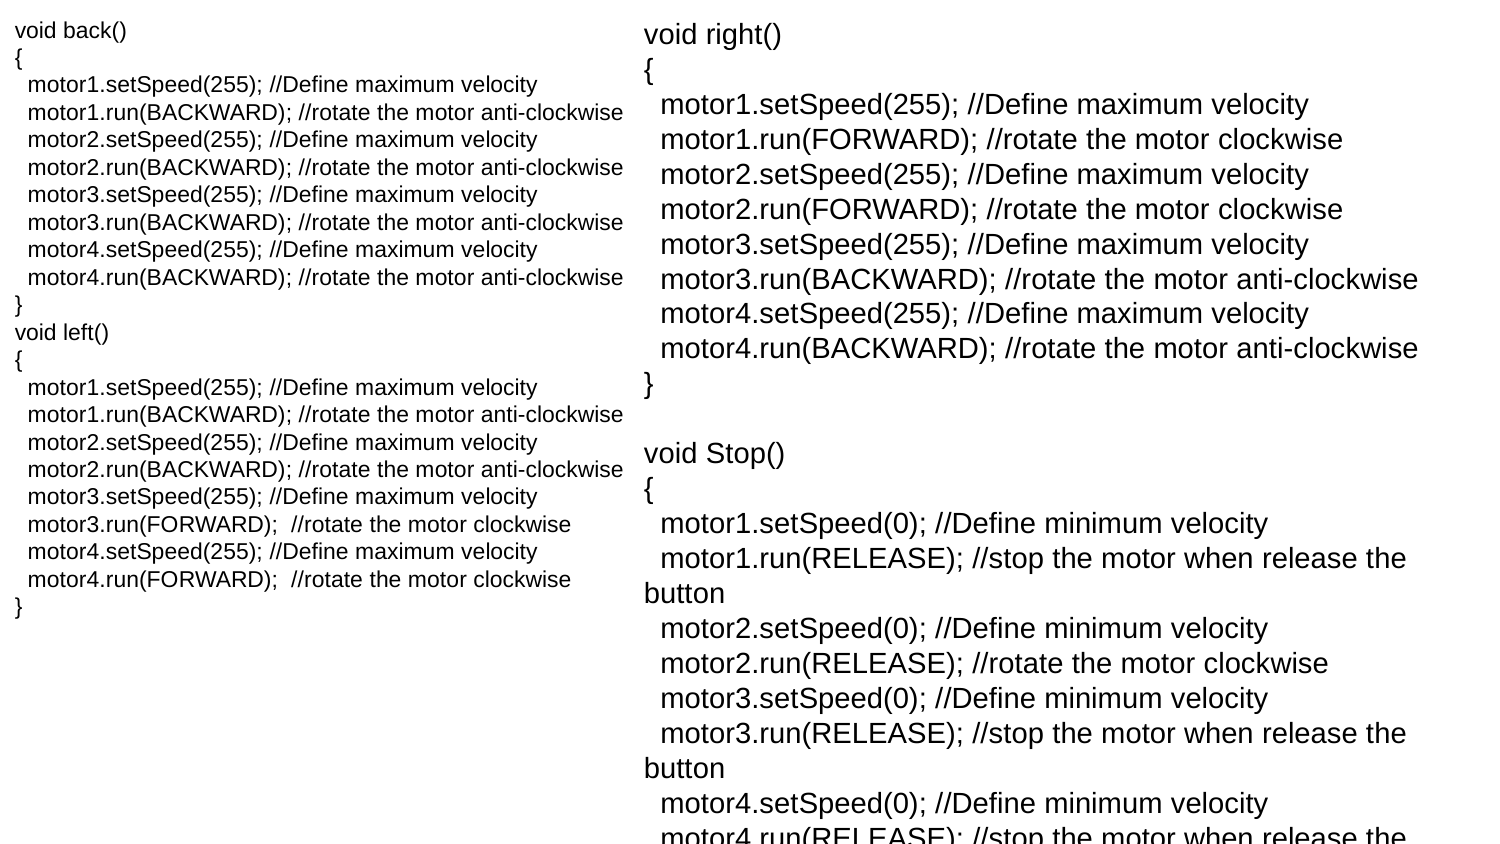

void back()
{
  motor1.setSpeed(255); //Define maximum velocity
  motor1.run(BACKWARD); //rotate the motor anti-clockwise
  motor2.setSpeed(255); //Define maximum velocity
  motor2.run(BACKWARD); //rotate the motor anti-clockwise
  motor3.setSpeed(255); //Define maximum velocity
  motor3.run(BACKWARD); //rotate the motor anti-clockwise
  motor4.setSpeed(255); //Define maximum velocity
  motor4.run(BACKWARD); //rotate the motor anti-clockwise
}
void left()
{
  motor1.setSpeed(255); //Define maximum velocity
  motor1.run(BACKWARD); //rotate the motor anti-clockwise
  motor2.setSpeed(255); //Define maximum velocity
  motor2.run(BACKWARD); //rotate the motor anti-clockwise
  motor3.setSpeed(255); //Define maximum velocity
  motor3.run(FORWARD);  //rotate the motor clockwise
  motor4.setSpeed(255); //Define maximum velocity
  motor4.run(FORWARD);  //rotate the motor clockwise
}
void right()
{
  motor1.setSpeed(255); //Define maximum velocity
  motor1.run(FORWARD); //rotate the motor clockwise
  motor2.setSpeed(255); //Define maximum velocity
  motor2.run(FORWARD); //rotate the motor clockwise
  motor3.setSpeed(255); //Define maximum velocity
  motor3.run(BACKWARD); //rotate the motor anti-clockwise
  motor4.setSpeed(255); //Define maximum velocity
  motor4.run(BACKWARD); //rotate the motor anti-clockwise
}

void Stop()
{
  motor1.setSpeed(0); //Define minimum velocity
  motor1.run(RELEASE); //stop the motor when release the button
  motor2.setSpeed(0); //Define minimum velocity
  motor2.run(RELEASE); //rotate the motor clockwise
  motor3.setSpeed(0); //Define minimum velocity
  motor3.run(RELEASE); //stop the motor when release the button
  motor4.setSpeed(0); //Define minimum velocity
  motor4.run(RELEASE); //stop the motor when release the button
}